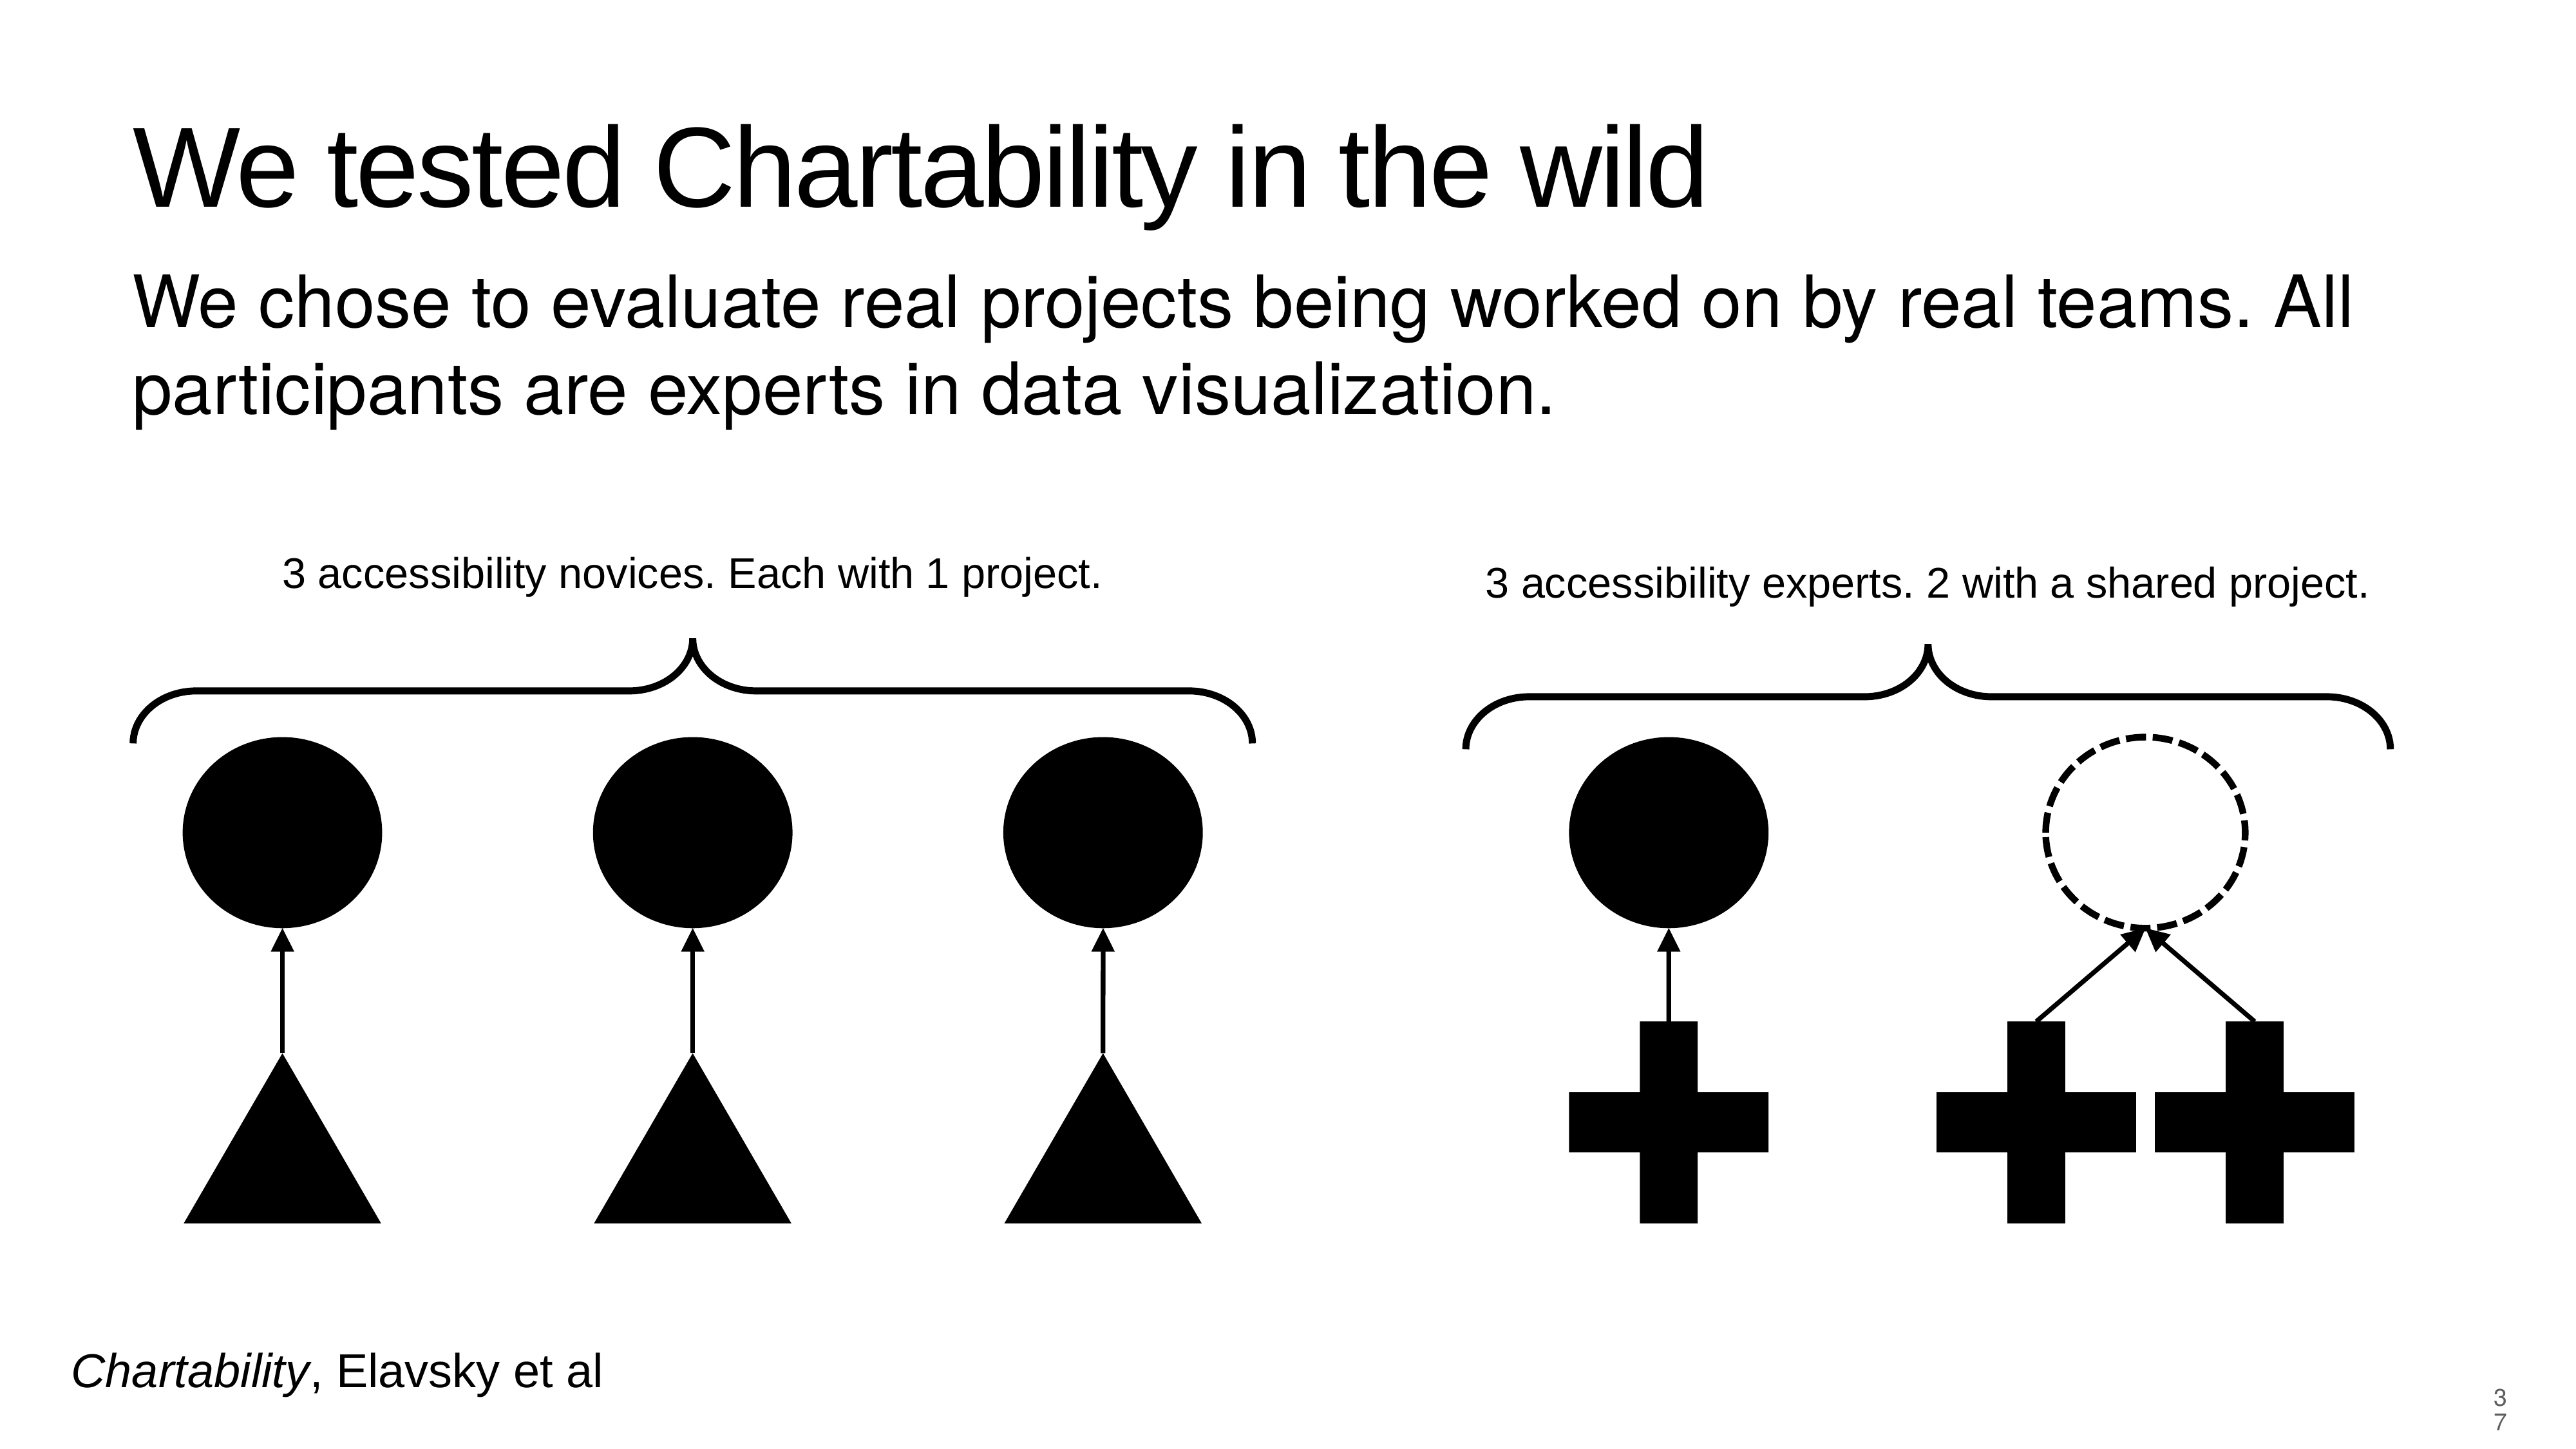

# We tested Chartability in the wild

We chose to evaluate real projects being worked on by real teams. All participants are experts in data visualization.
3 accessibility novices. Each with 1 project.
3 accessibility experts. 2 with a shared project.

Chartability, Elavsky et al
37